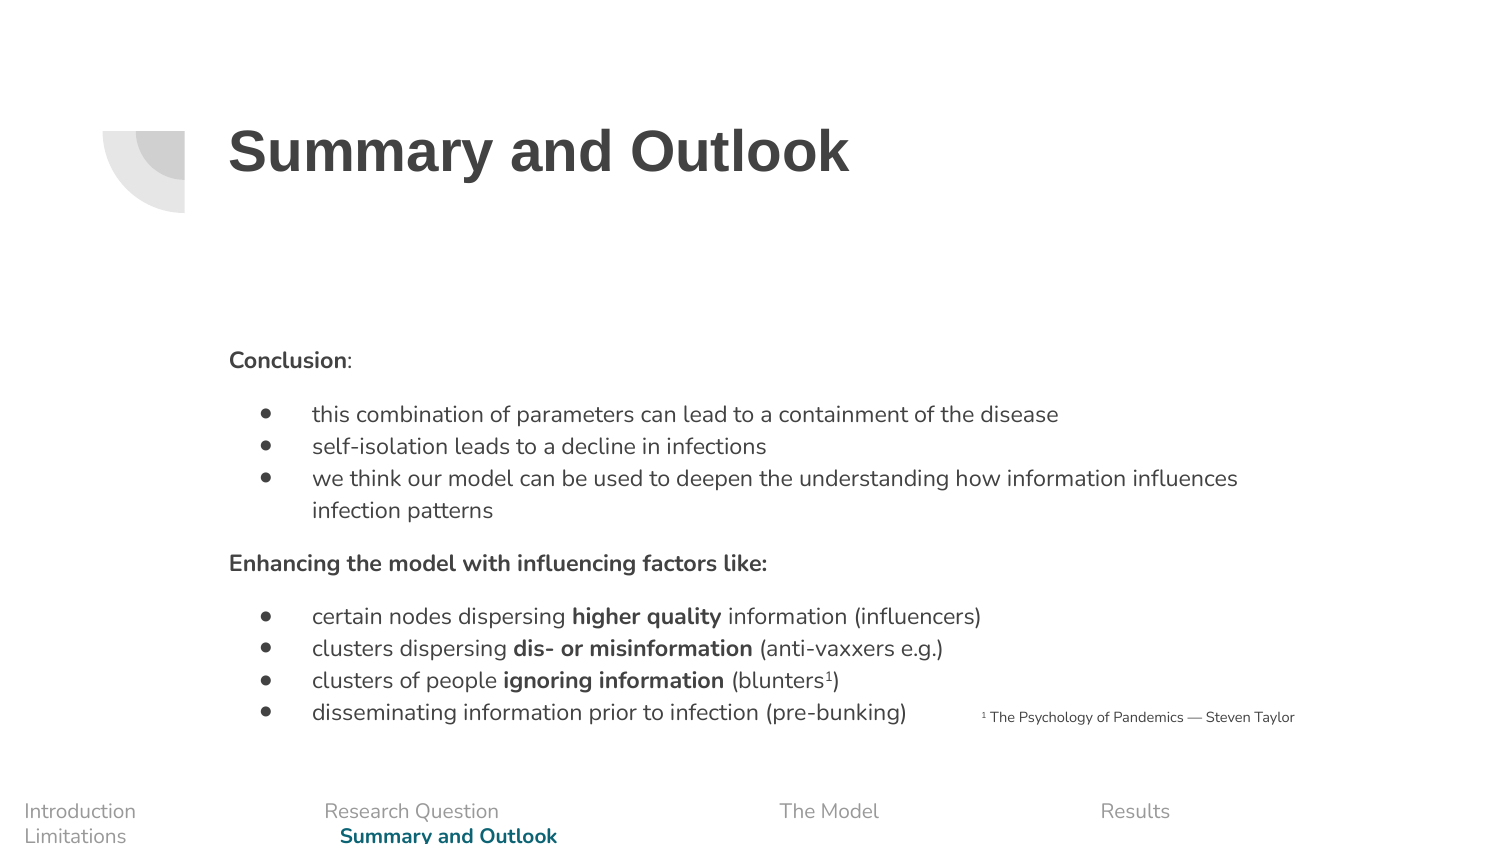

# Summary and Outlook
Conclusion:
this combination of parameters can lead to a containment of the disease
self-isolation leads to a decline in infections
we think our model can be used to deepen the understanding how information influences
infection patterns
Enhancing the model with influencing factors like:
certain nodes dispersing higher quality information (influencers)
clusters dispersing dis- or misinformation (anti-vaxxers e.g.)
clusters of people ignoring information (blunters1)
disseminating information prior to infection (pre-bunking)

1 The Psychology of Pandemics — Steven Taylor
Introduction	   	Research Question 	        	 The Model	      	     Results 	        	 Limitations 	       	   Summary and Outlook